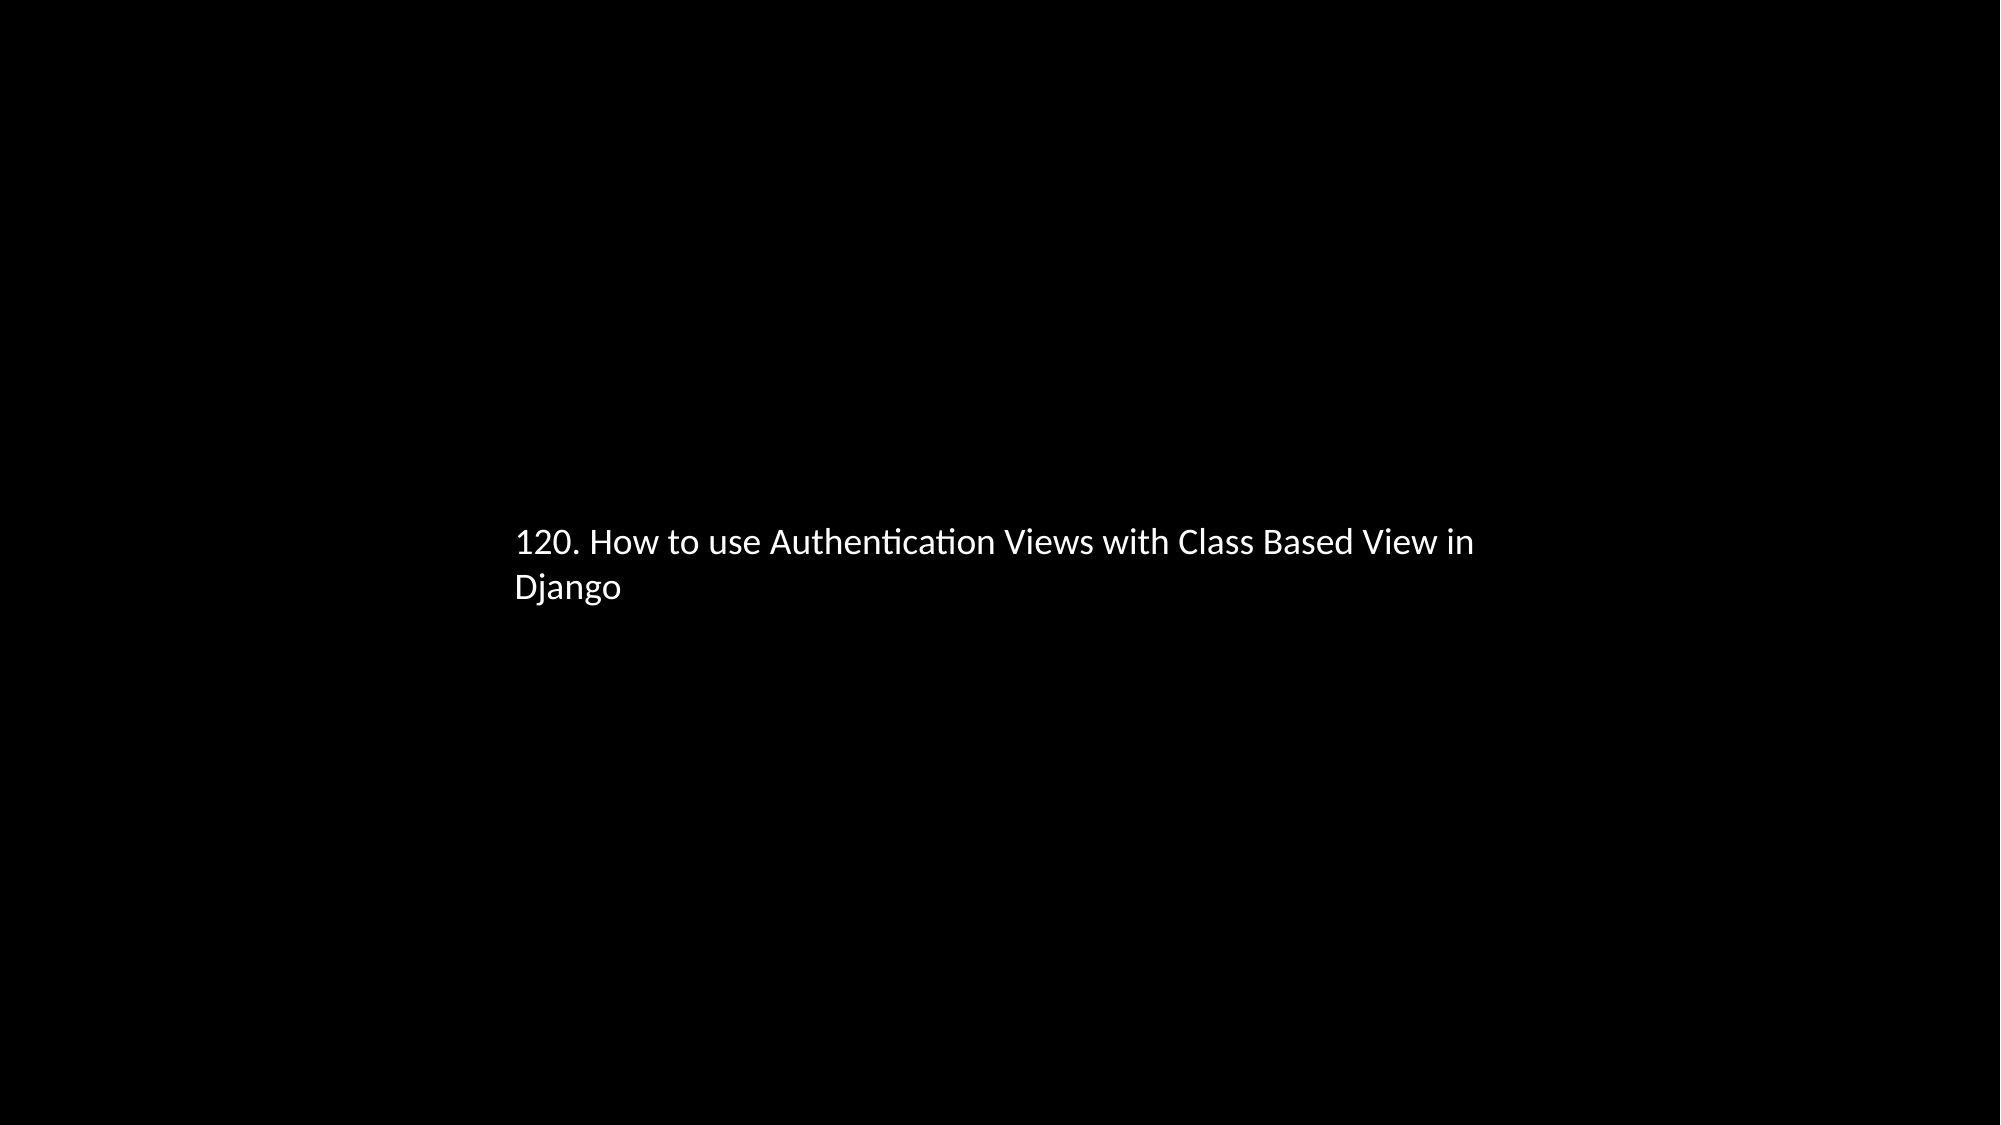

120. How to use Authentication Views with Class Based View in Django